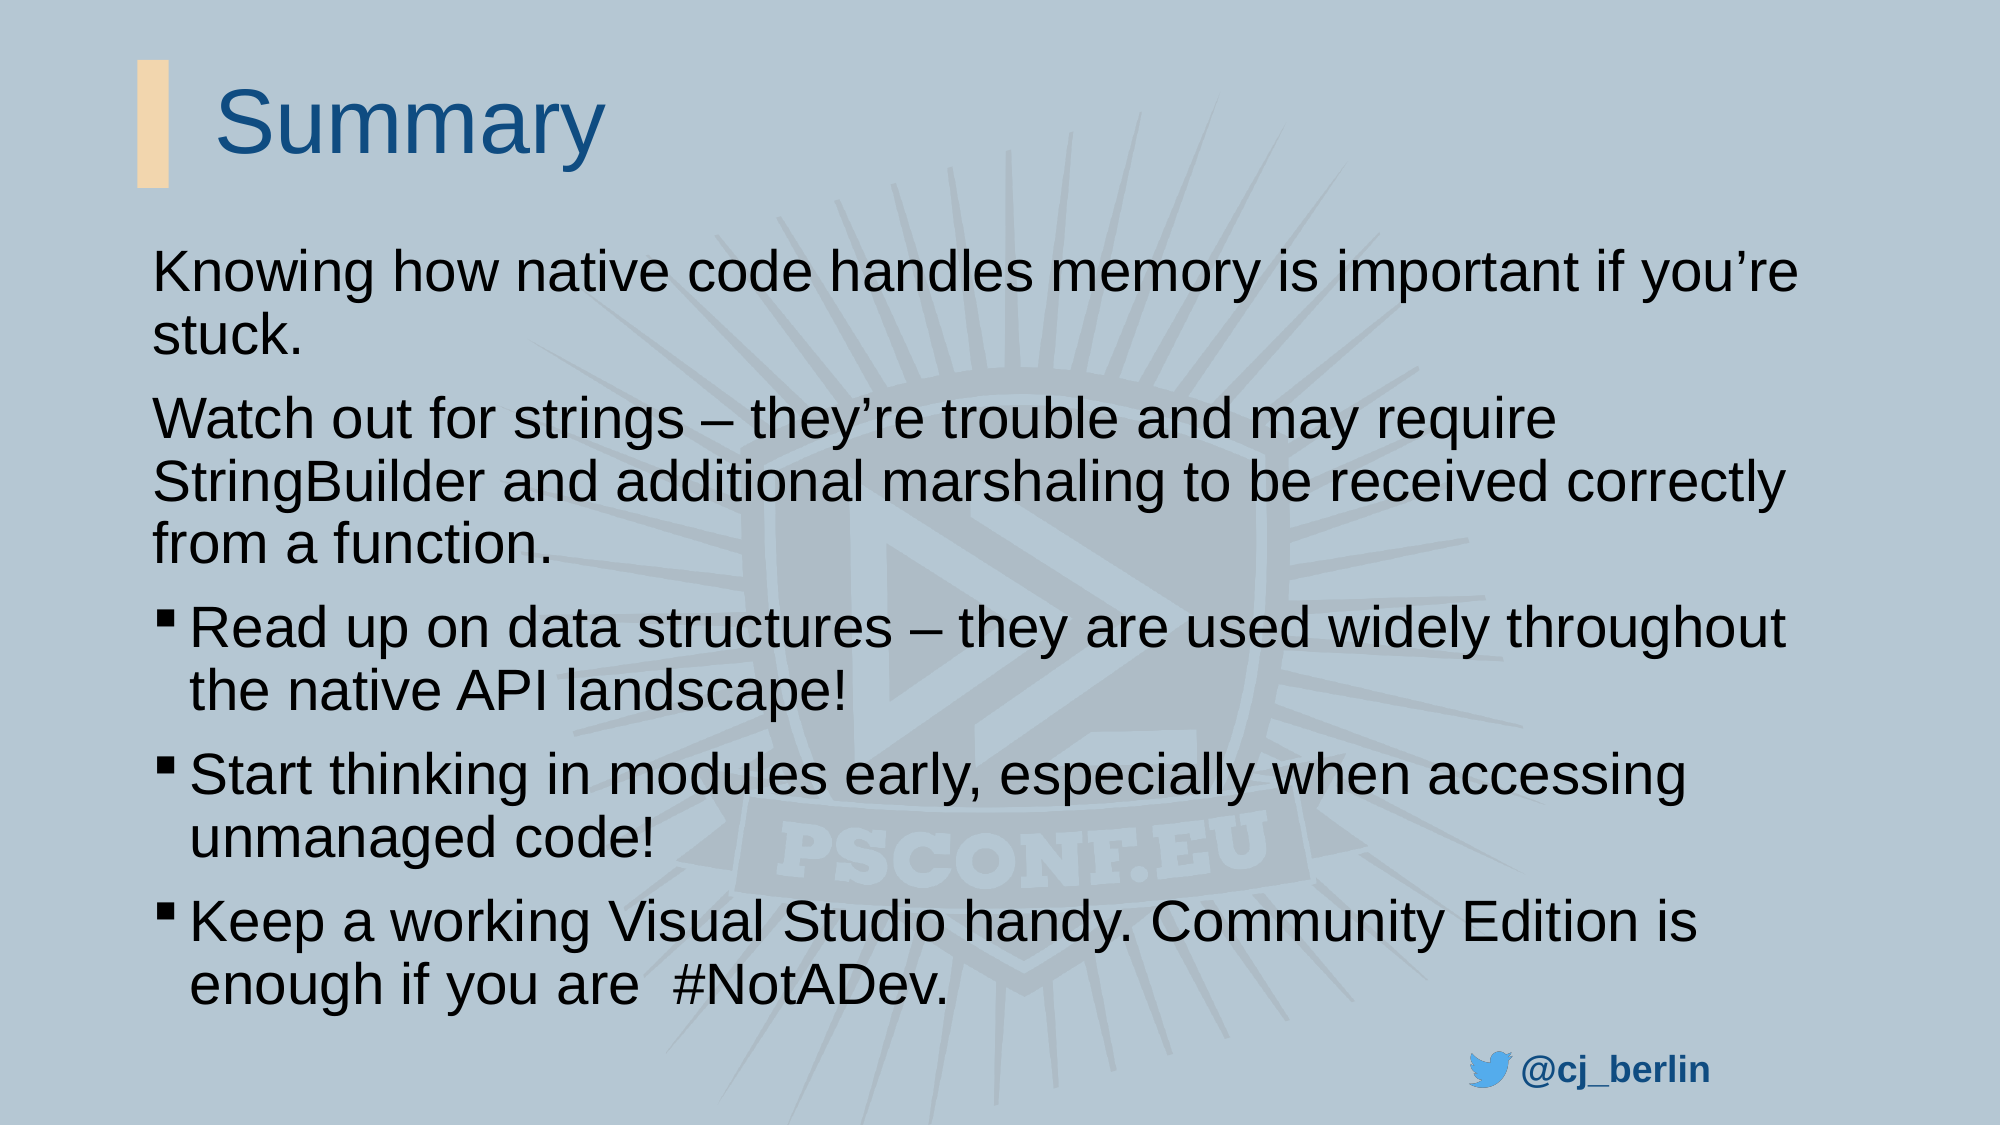

# Summary
Knowing how native code handles memory is important if you’re stuck.
Watch out for strings – they’re trouble and may require StringBuilder and additional marshaling to be received correctly from a function.
Read up on data structures – they are used widely throughout the native API landscape!
Start thinking in modules early, especially when accessing unmanaged code!
Keep a working Visual Studio handy. Community Edition is enough if you are  #NotADev.
@cj_berlin